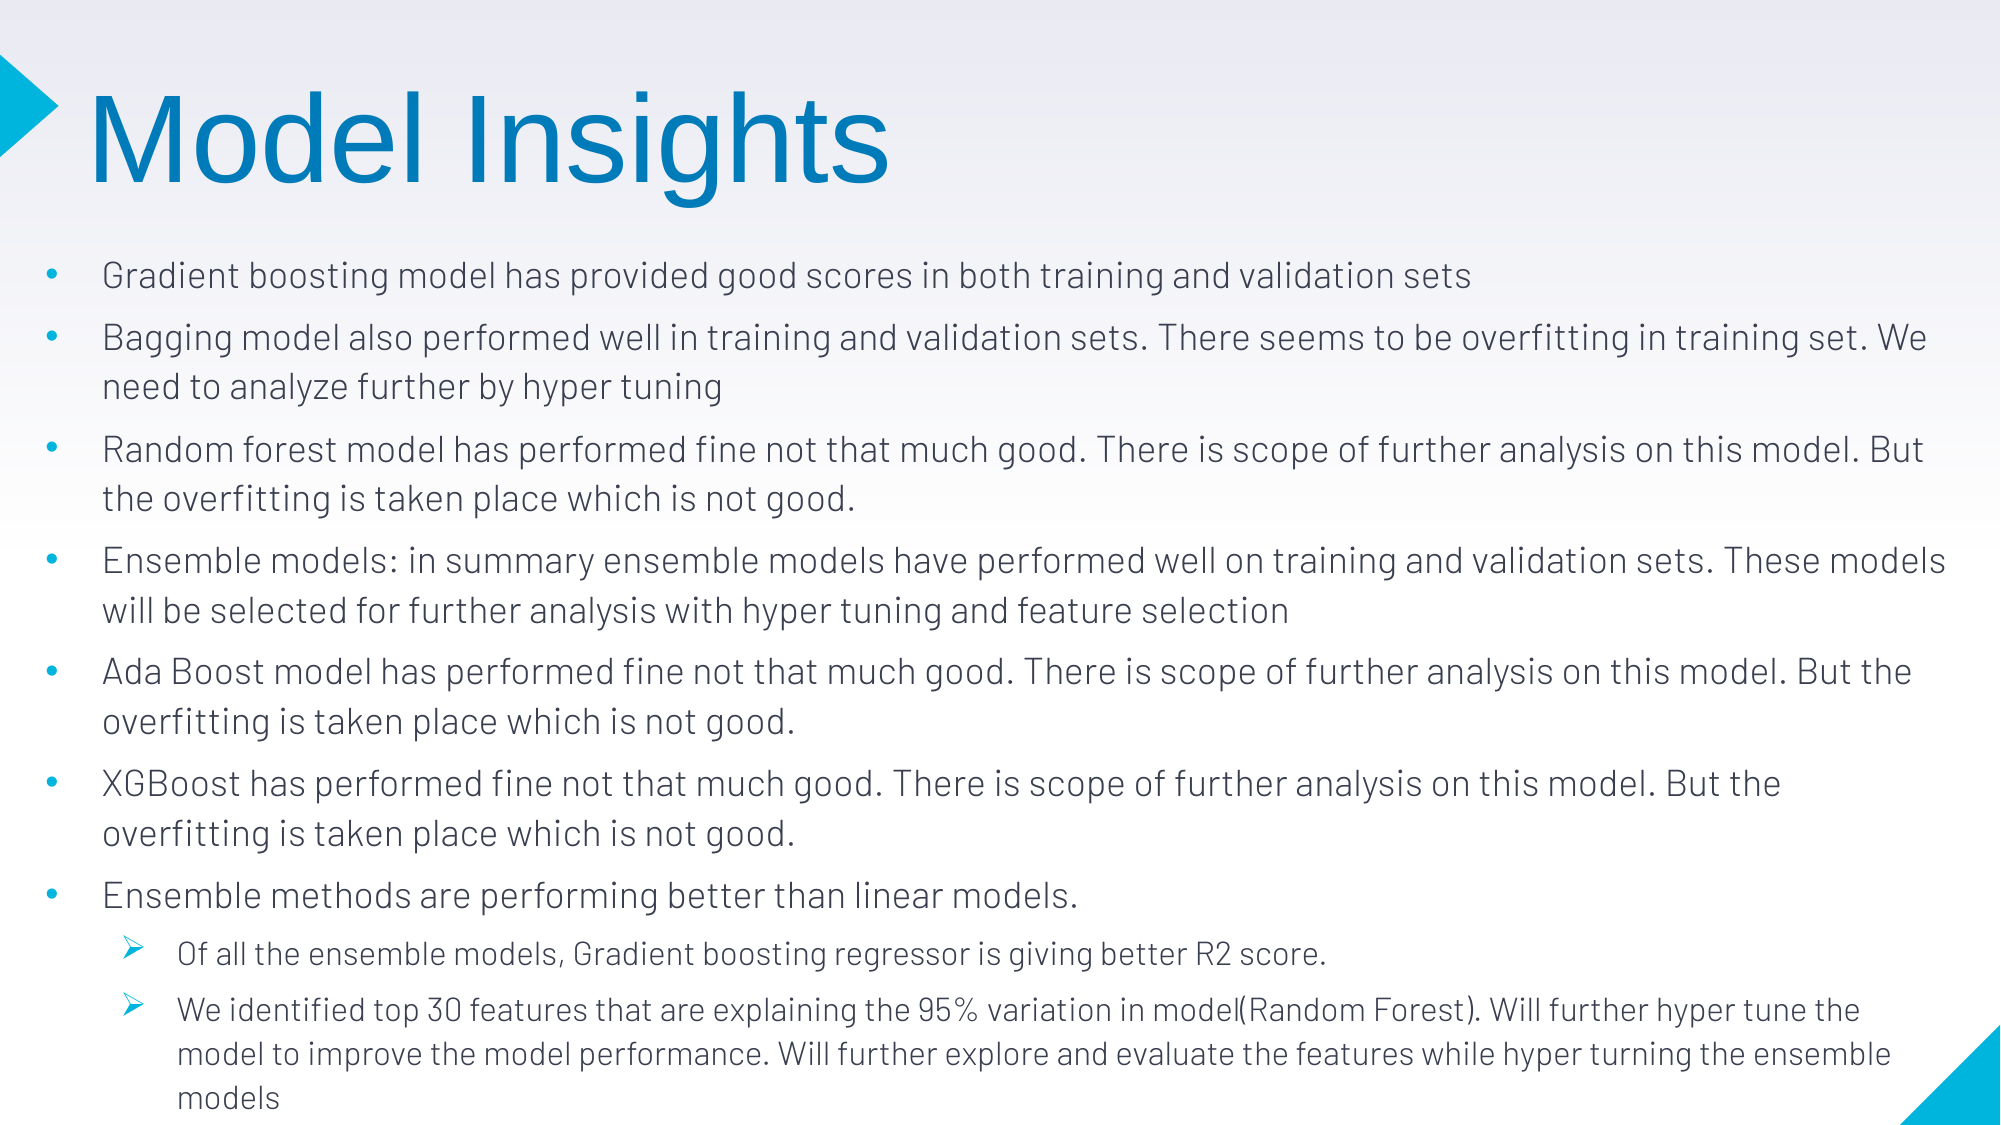

# Model Insights
Gradient boosting model has provided good scores in both training and validation sets
Bagging model also performed well in training and validation sets. There seems to be overfitting in training set. We need to analyze further by hyper tuning
Random forest model has performed fine not that much good. There is scope of further analysis on this model. But the overfitting is taken place which is not good.
Ensemble models: in summary ensemble models have performed well on training and validation sets. These models will be selected for further analysis with hyper tuning and feature selection
Ada Boost model has performed fine not that much good. There is scope of further analysis on this model. But the overfitting is taken place which is not good.
XGBoost has performed fine not that much good. There is scope of further analysis on this model. But the overfitting is taken place which is not good.
Ensemble methods are performing better than linear models.
Of all the ensemble models, Gradient boosting regressor is giving better R2 score.
We identified top 30 features that are explaining the 95% variation in model(Random Forest). Will further hyper tune the model to improve the model performance. Will further explore and evaluate the features while hyper turning the ensemble models